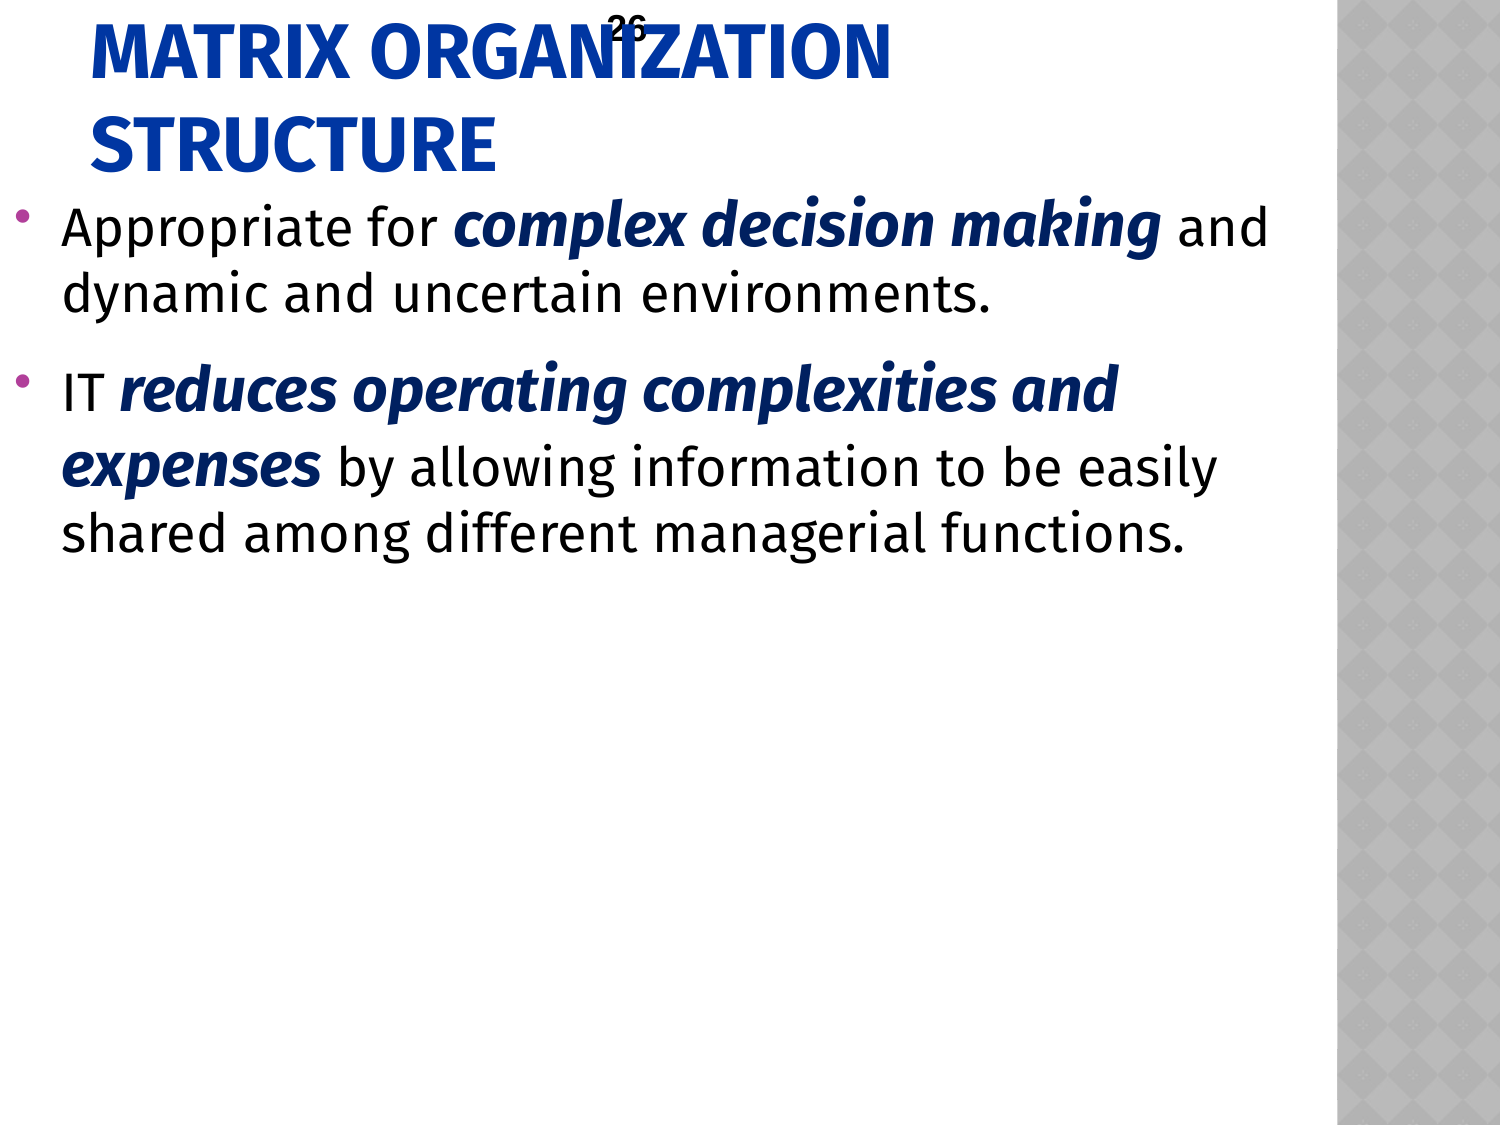

# Matrix Organization Structure
Appropriate for complex decision making and dynamic and uncertain environments.
IT reduces operating complexities and expenses by allowing information to be easily shared among different managerial functions.